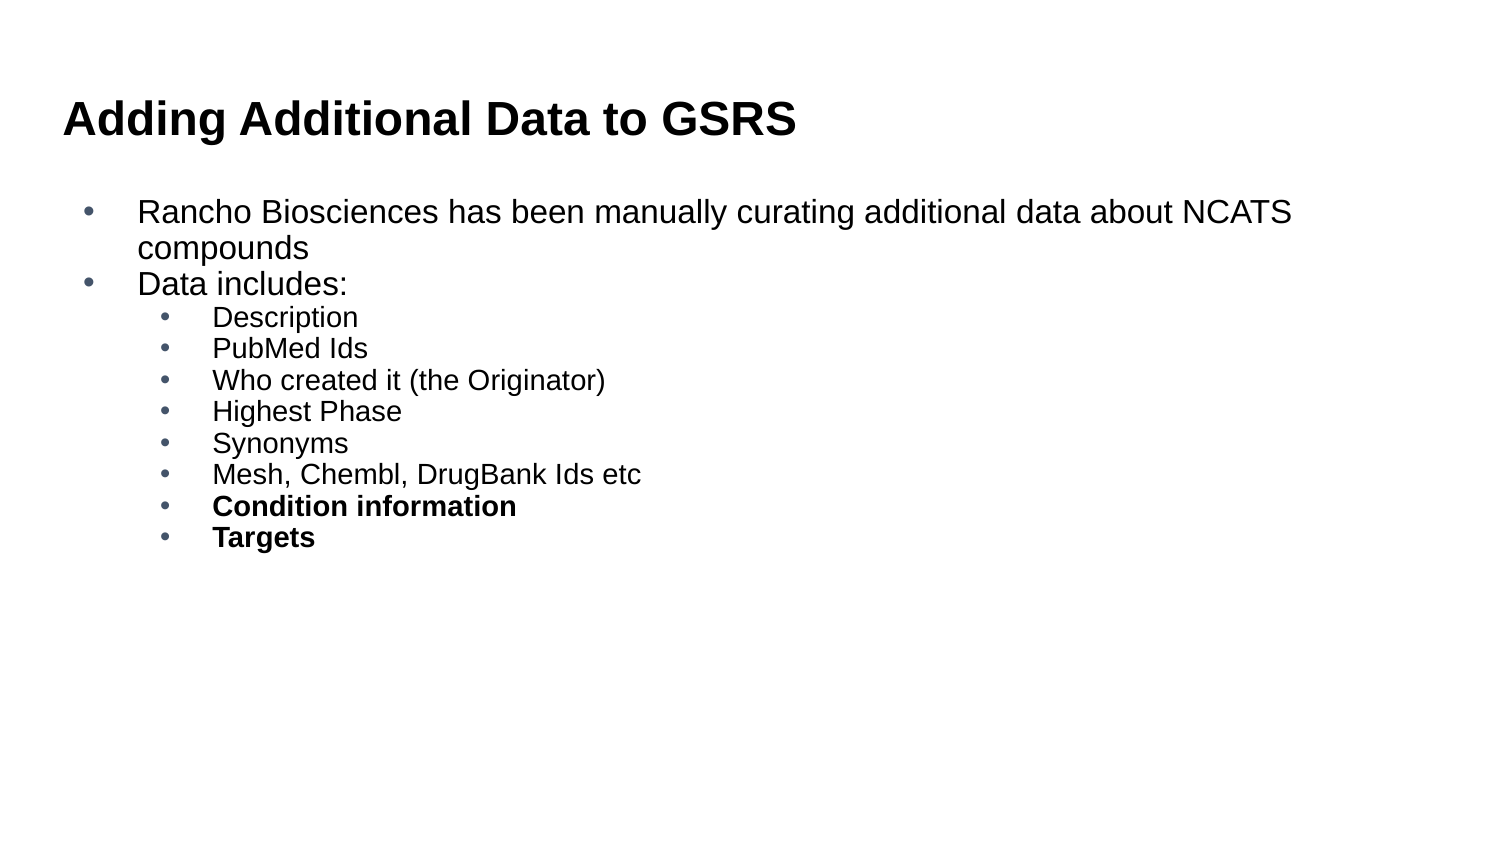

# Adding Additional Data to GSRS
Rancho Biosciences has been manually curating additional data about NCATS compounds
Data includes:
Description
PubMed Ids
Who created it (the Originator)
Highest Phase
Synonyms
Mesh, Chembl, DrugBank Ids etc
Condition information
Targets